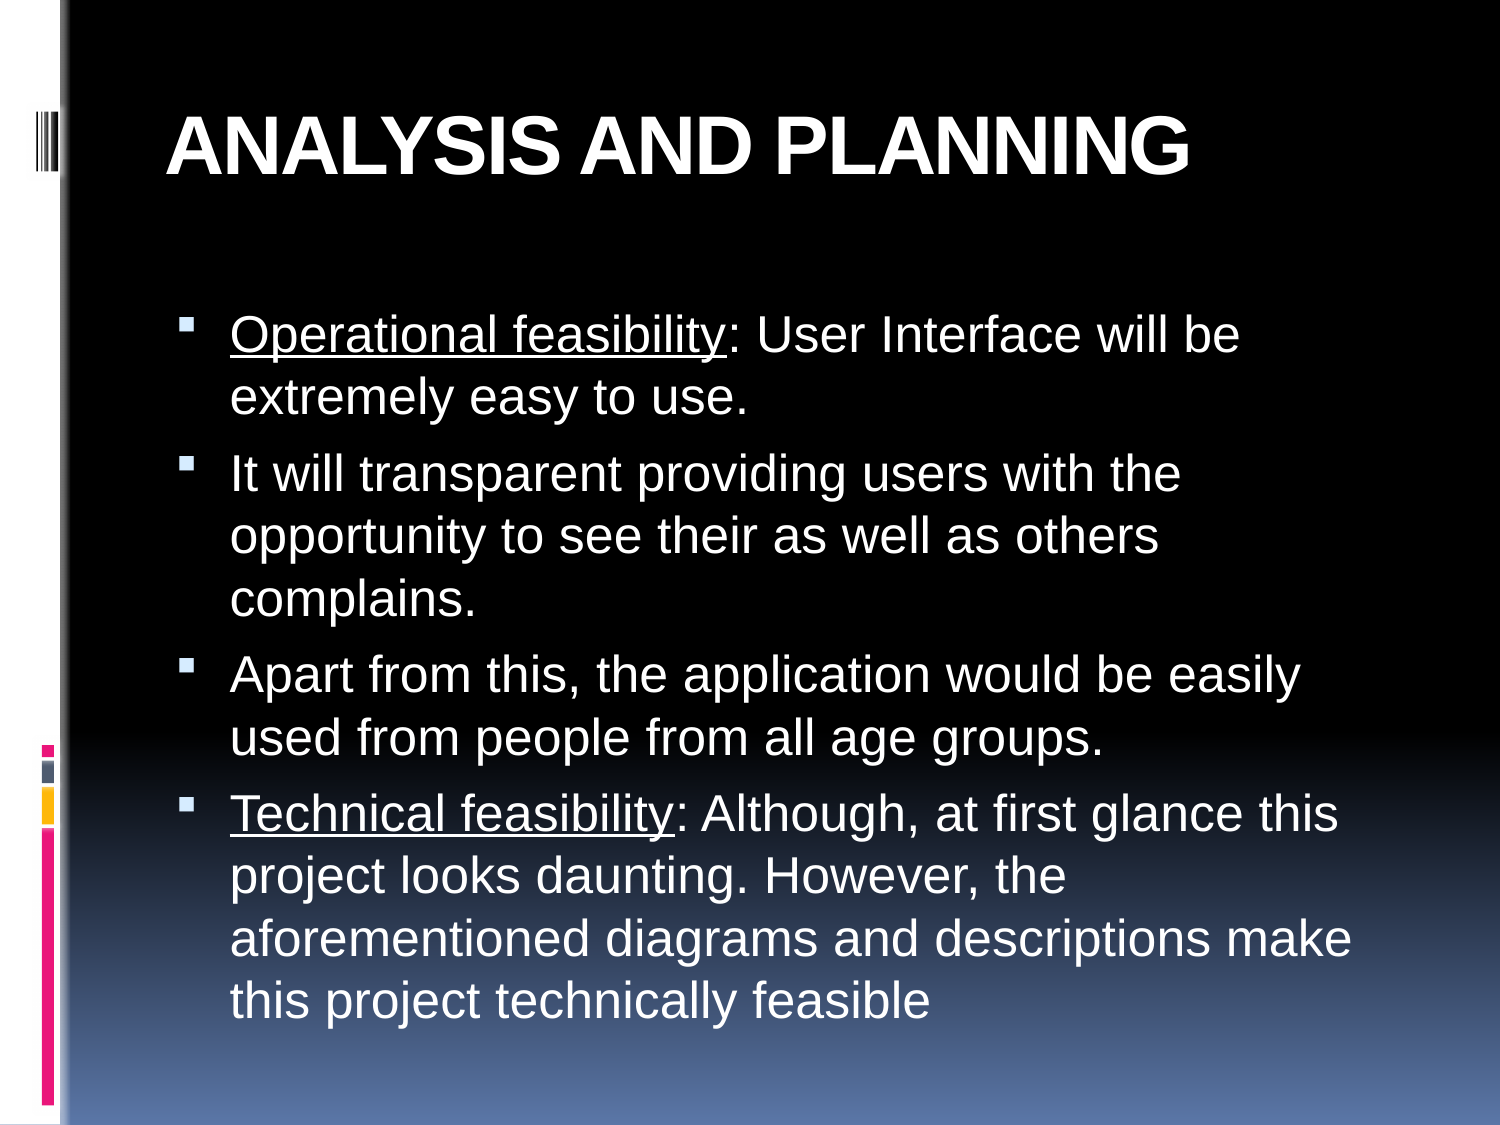

# ANALYSIS AND PLANNING
Operational feasibility: User Interface will be extremely easy to use.
It will transparent providing users with the opportunity to see their as well as others complains.
Apart from this, the application would be easily used from people from all age groups.
Technical feasibility: Although, at first glance this project looks daunting. However, the aforementioned diagrams and descriptions make this project technically feasible